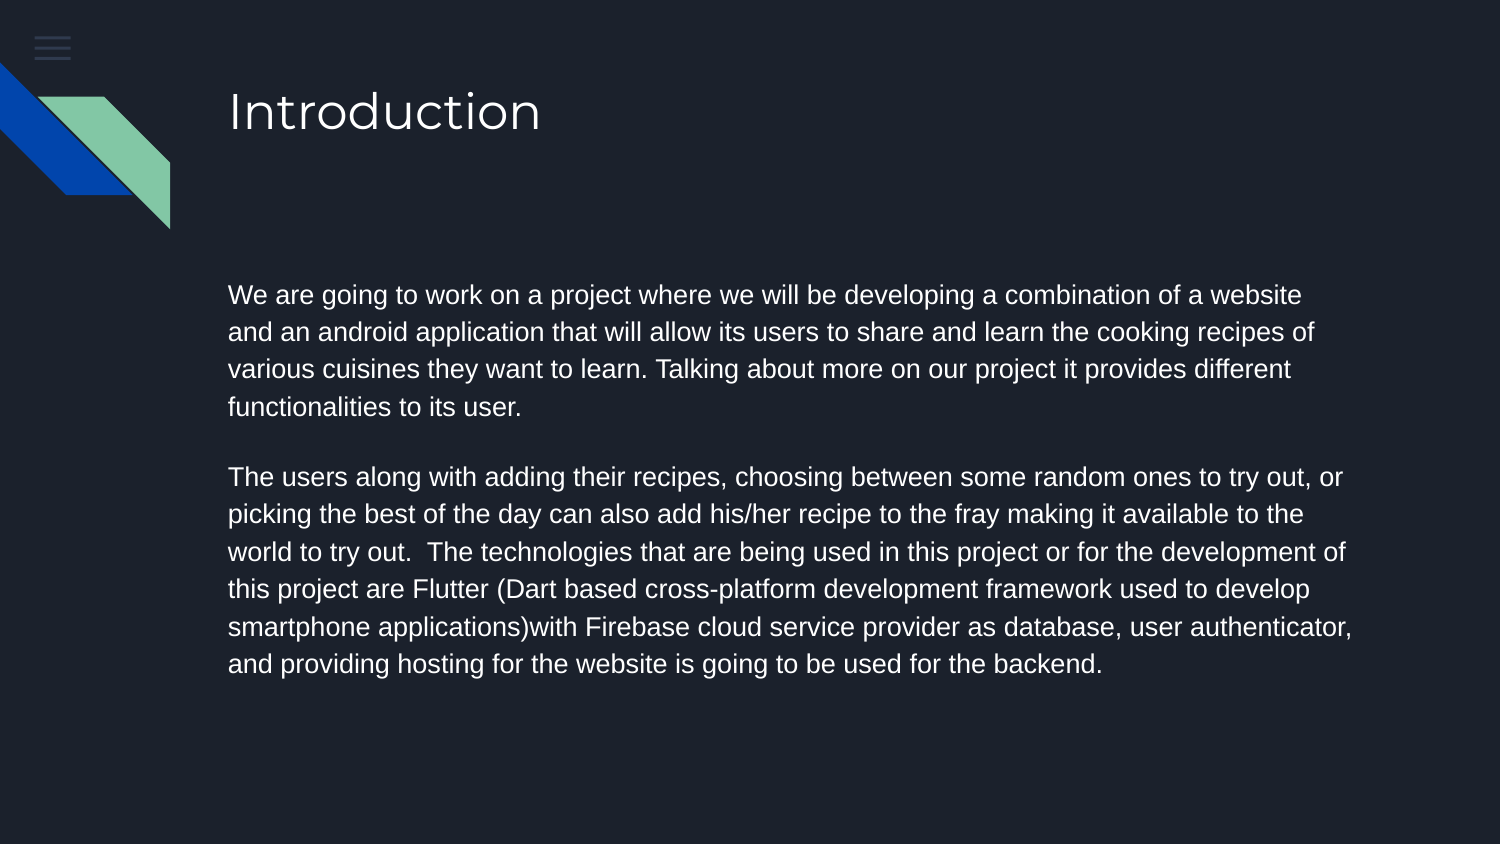

# Introduction
We are going to work on a project where we will be developing a combination of a website and an android application that will allow its users to share and learn the cooking recipes of various cuisines they want to learn. Talking about more on our project it provides different functionalities to its user.
The users along with adding their recipes, choosing between some random ones to try out, or picking the best of the day can also add his/her recipe to the fray making it available to the world to try out.  The technologies that are being used in this project or for the development of this project are Flutter (Dart based cross-platform development framework used to develop smartphone applications)with Firebase cloud service provider as database, user authenticator, and providing hosting for the website is going to be used for the backend.